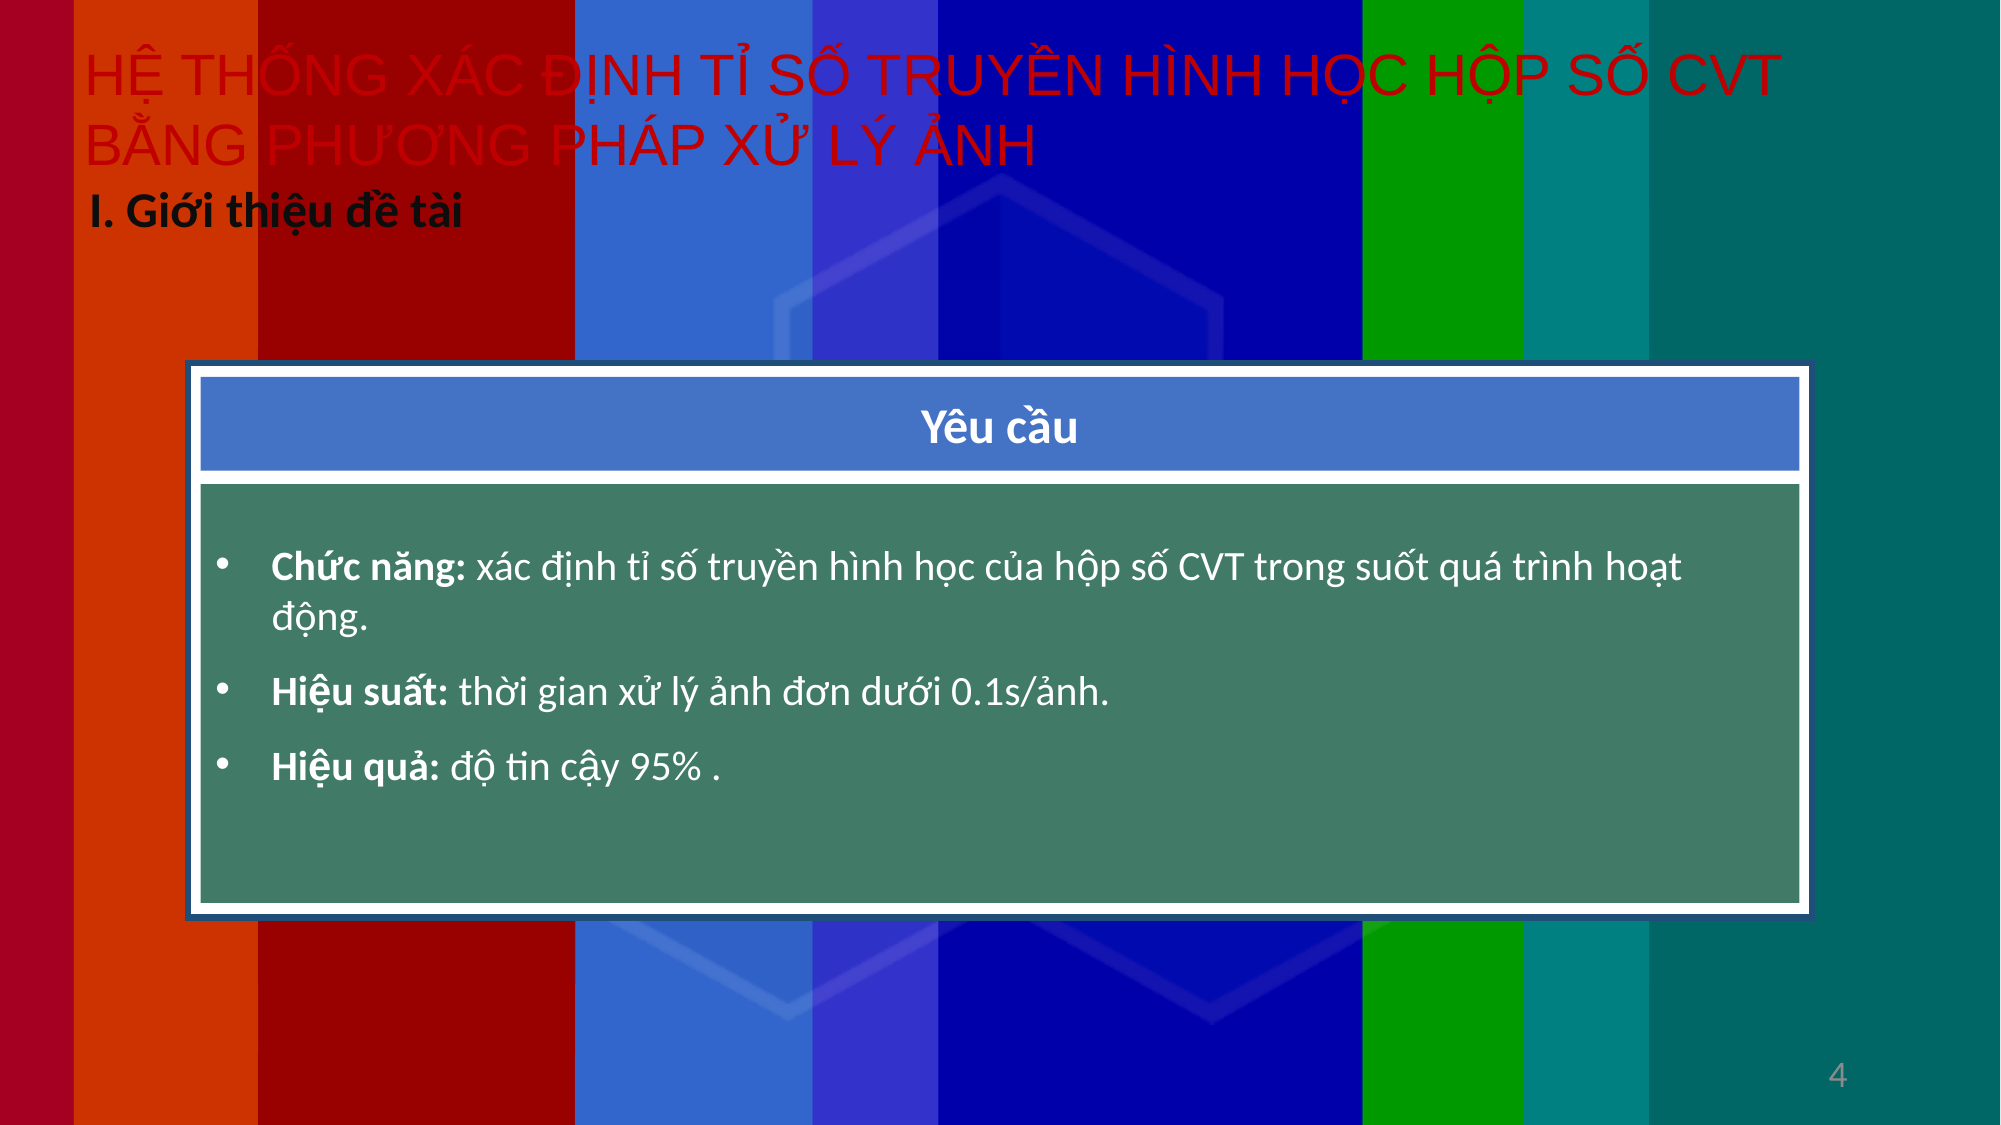

I. Giới thiệu đề tài

Yêu cầu
Chức năng: xác định tỉ số truyền hình học của hộp số CVT trong suốt quá trình hoạt động.
Hiệu suất: thời gian xử lý ảnh đơn dưới 0.1s/ảnh.
Hiệu quả: độ tin cậy 95% .

4
Picture 1. CVT working principle